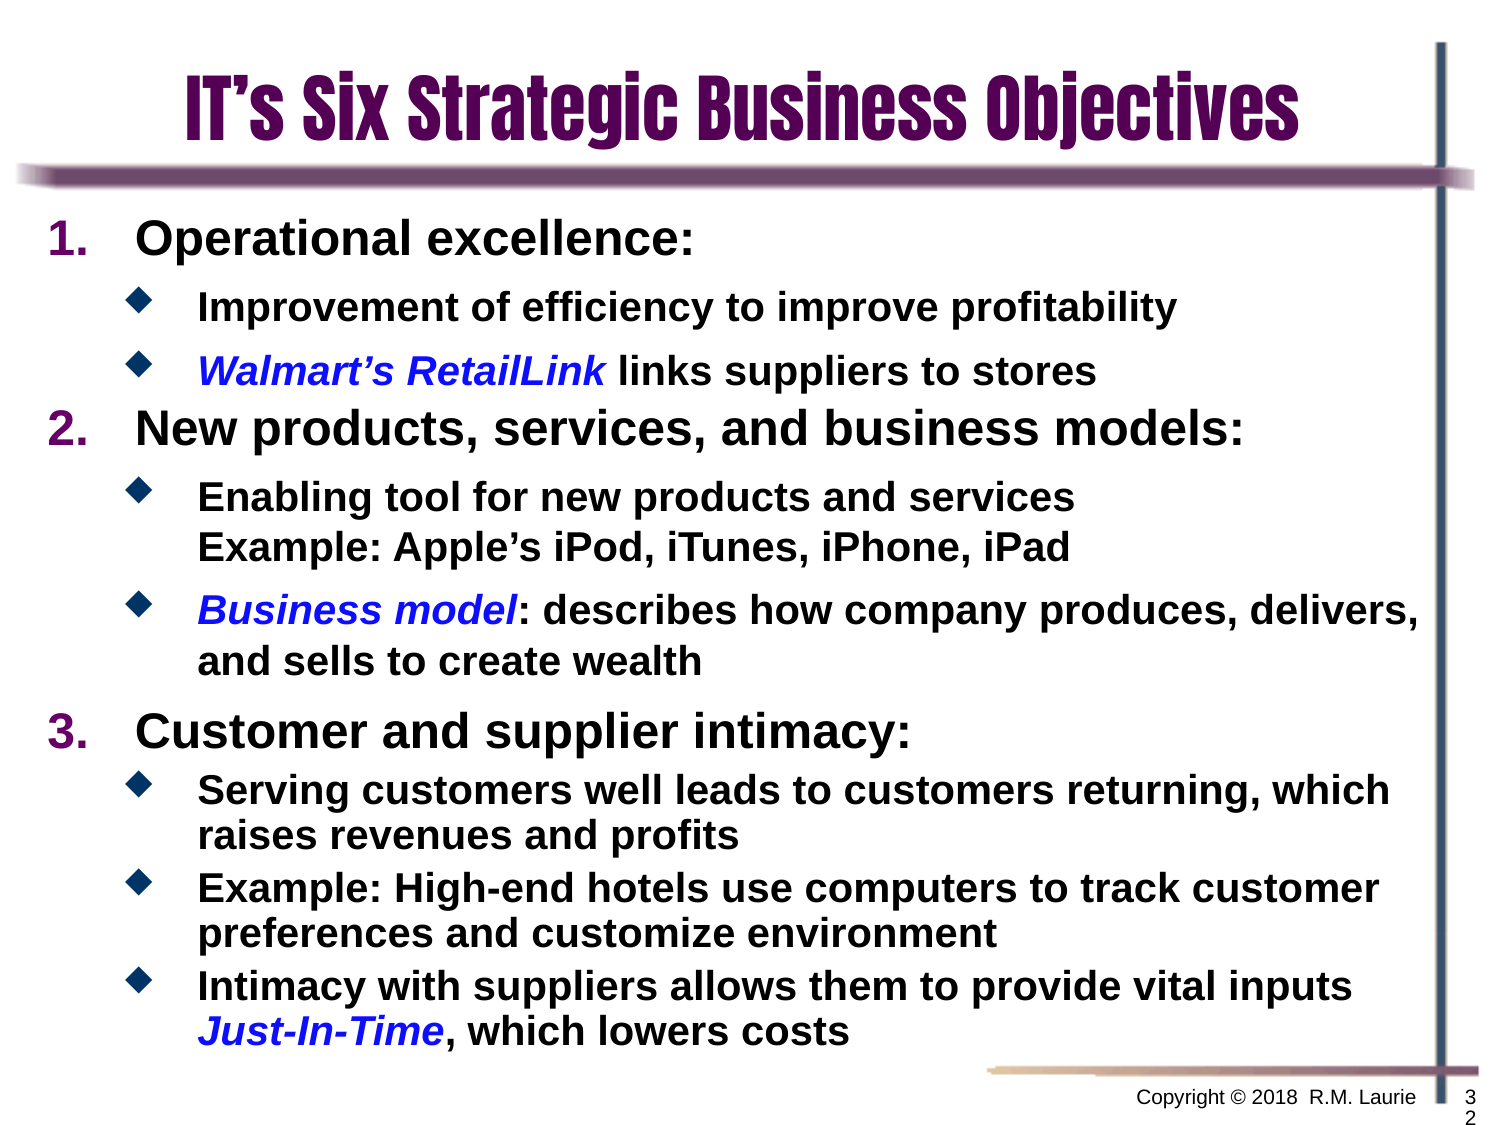

# IT’s Six Strategic Business Objectives
Operational excellence:
Improvement of efficiency to improve profitability
Walmart’s RetailLink links suppliers to stores
New products, services, and business models:
Enabling tool for new products and services
Example: Apple’s iPod, iTunes, iPhone, iPad
Business model: describes how company produces, delivers, and sells to create wealth
Customer and supplier intimacy:
Serving customers well leads to customers returning, which raises revenues and profits
Example: High-end hotels use computers to track customer preferences and customize environment
Intimacy with suppliers allows them to provide vital inputs Just-In-Time, which lowers costs
Copyright © 2018  R.M. Laurie
32